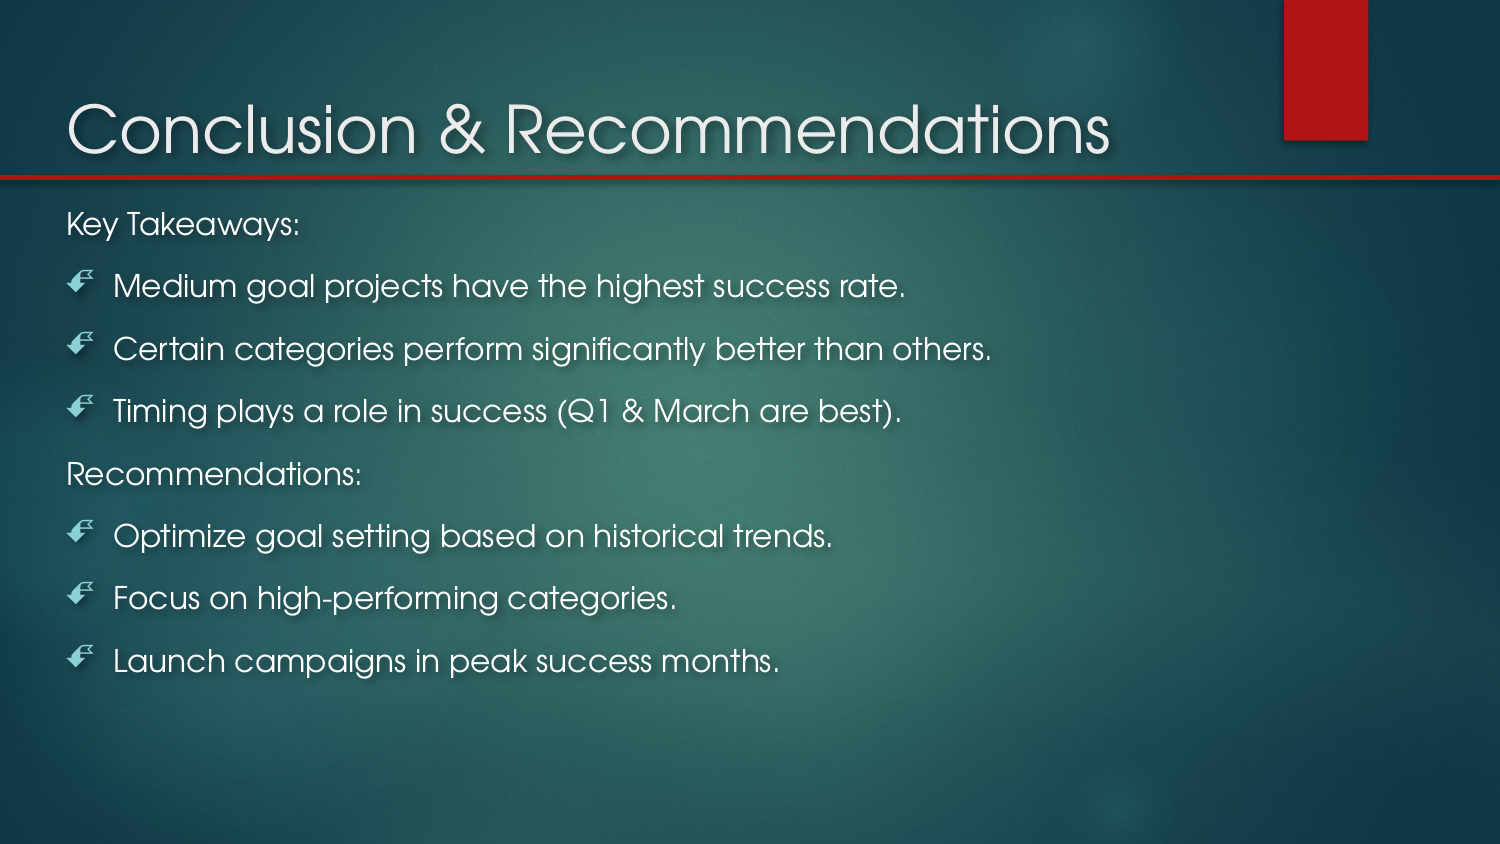

# Conclusion & Recommendations
Key Takeaways:
Medium goal projects have the highest success rate.
Certain categories perform significantly better than others.
Timing plays a role in success (Q1 & March are best).
Recommendations:
Optimize goal setting based on historical trends.
Focus on high-performing categories.
Launch campaigns in peak success months.